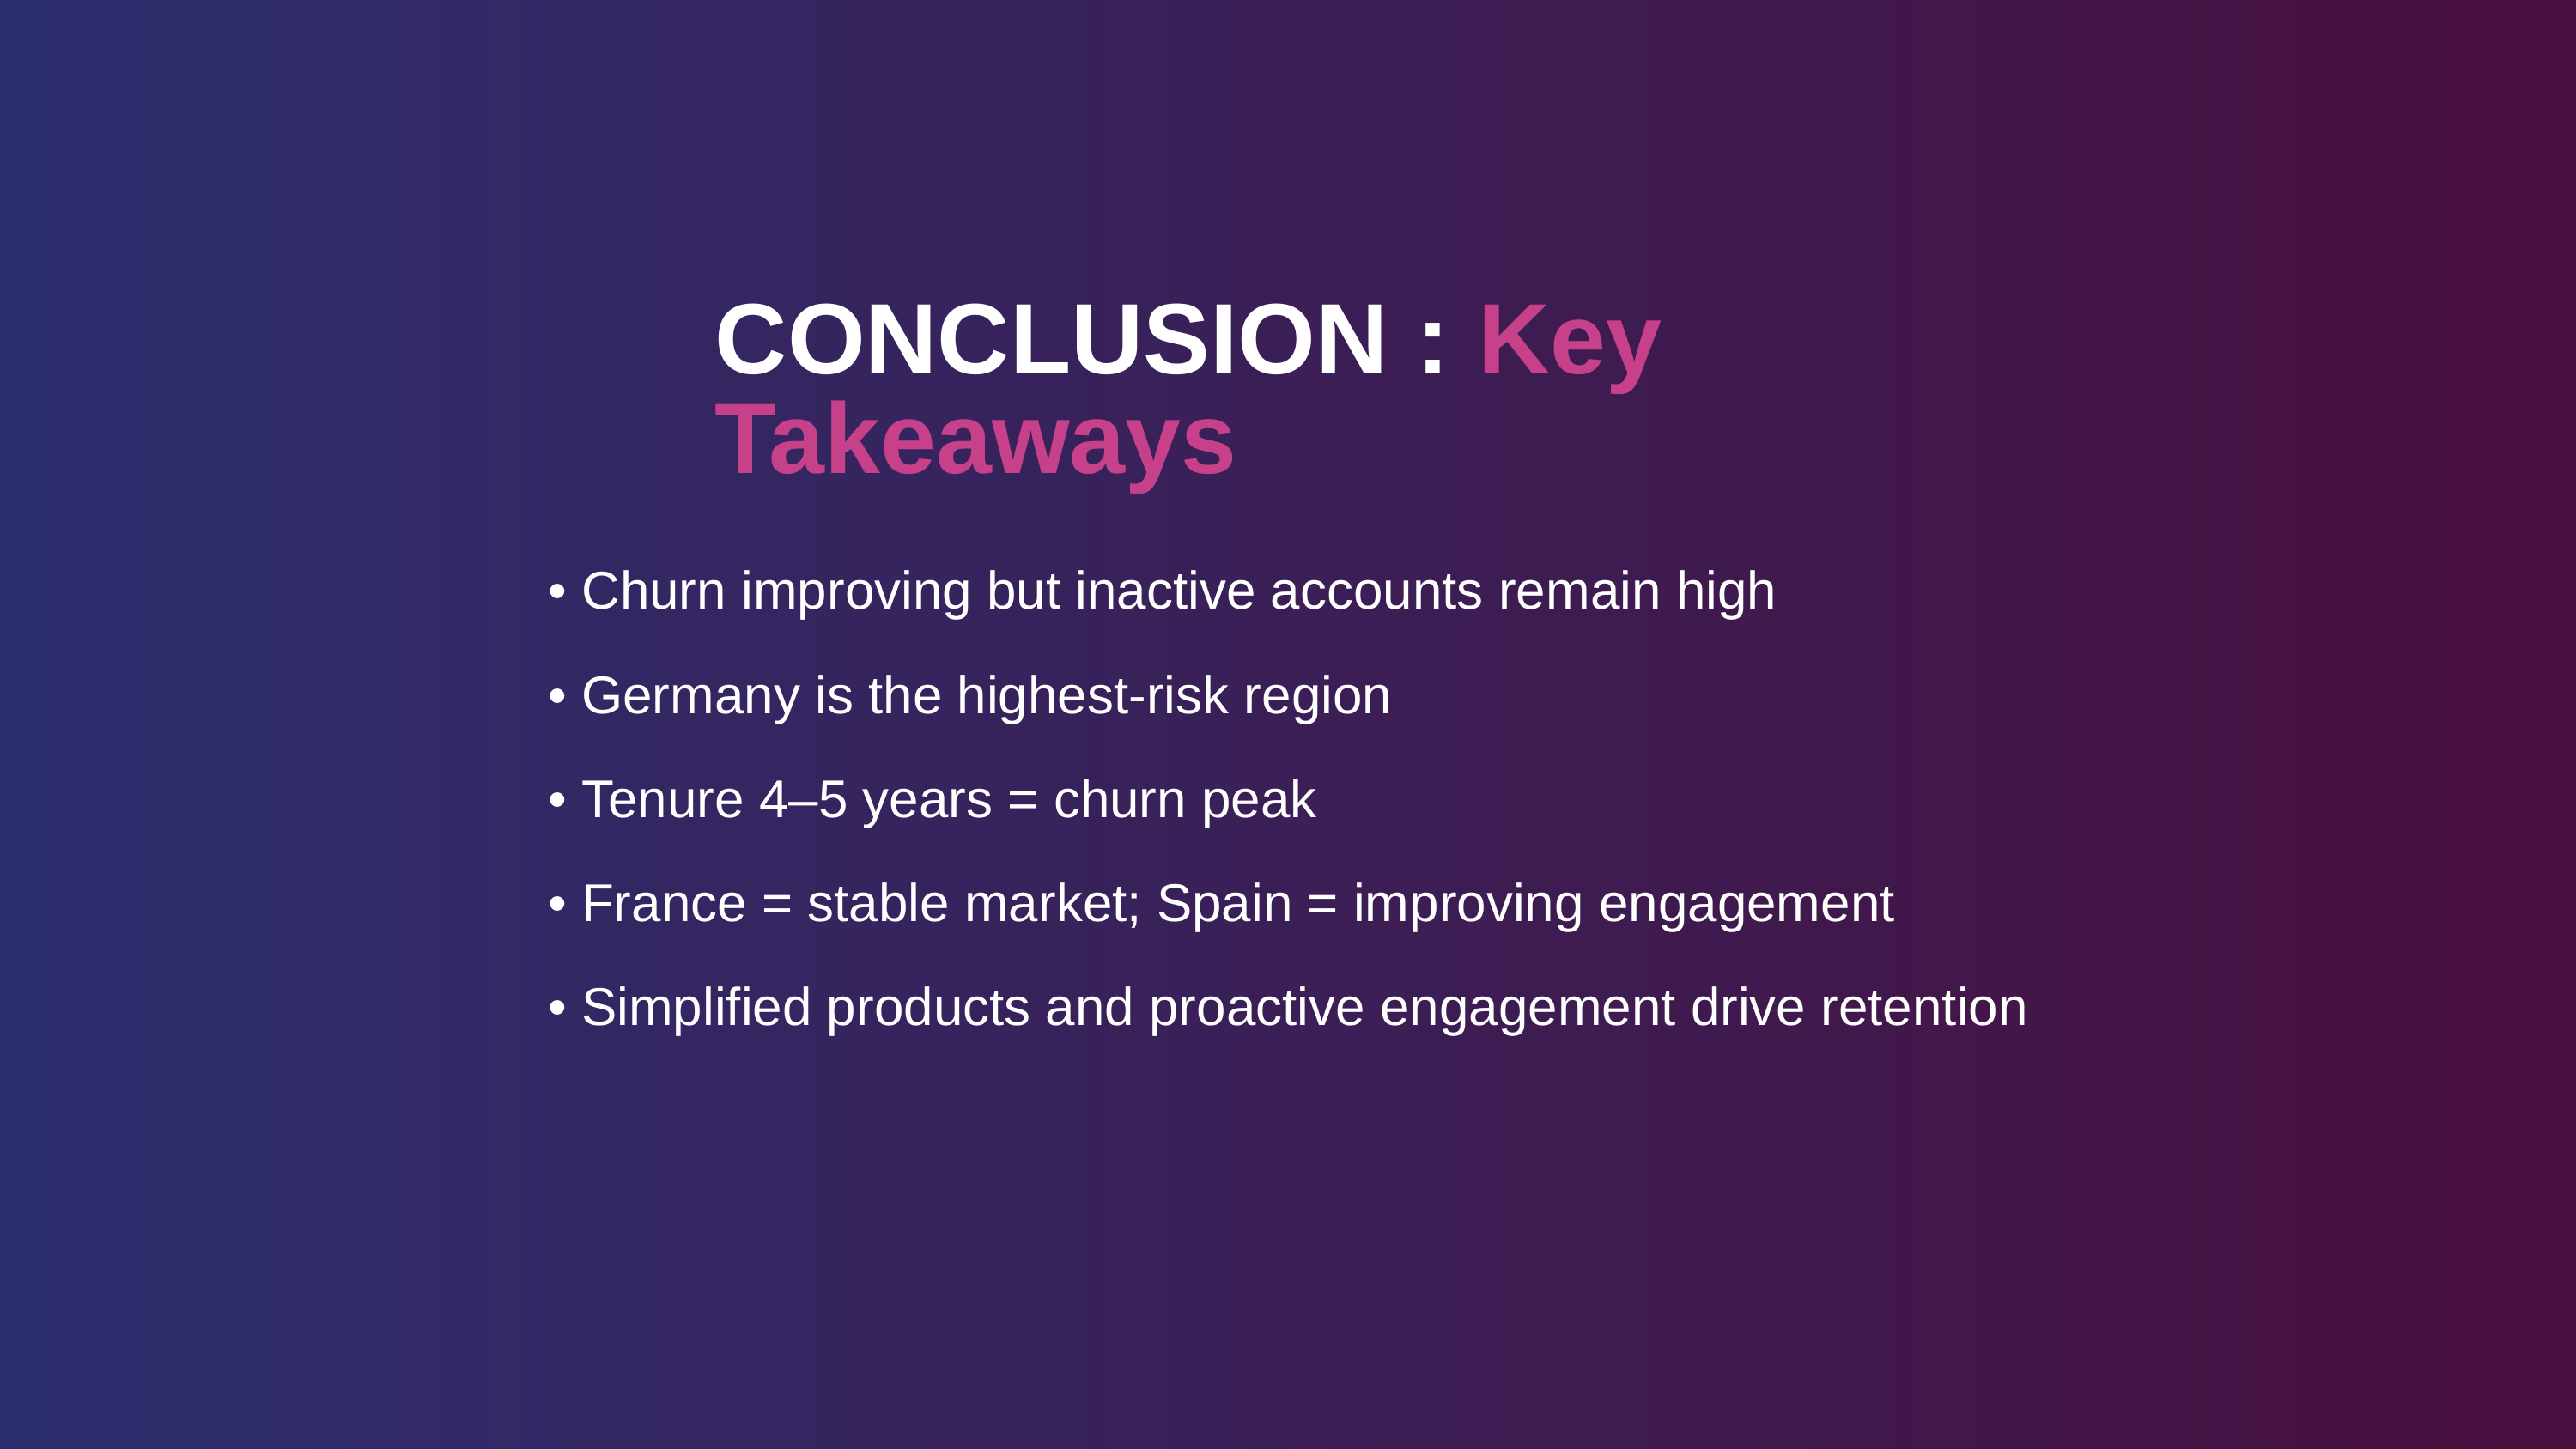

CONCLUSION : Key Takeaways
 • Churn improving but inactive accounts remain high
 • Germany is the highest-risk region
 • Tenure 4–5 years = churn peak
 • France = stable market; Spain = improving engagement
 • Simplified products and proactive engagement drive retention